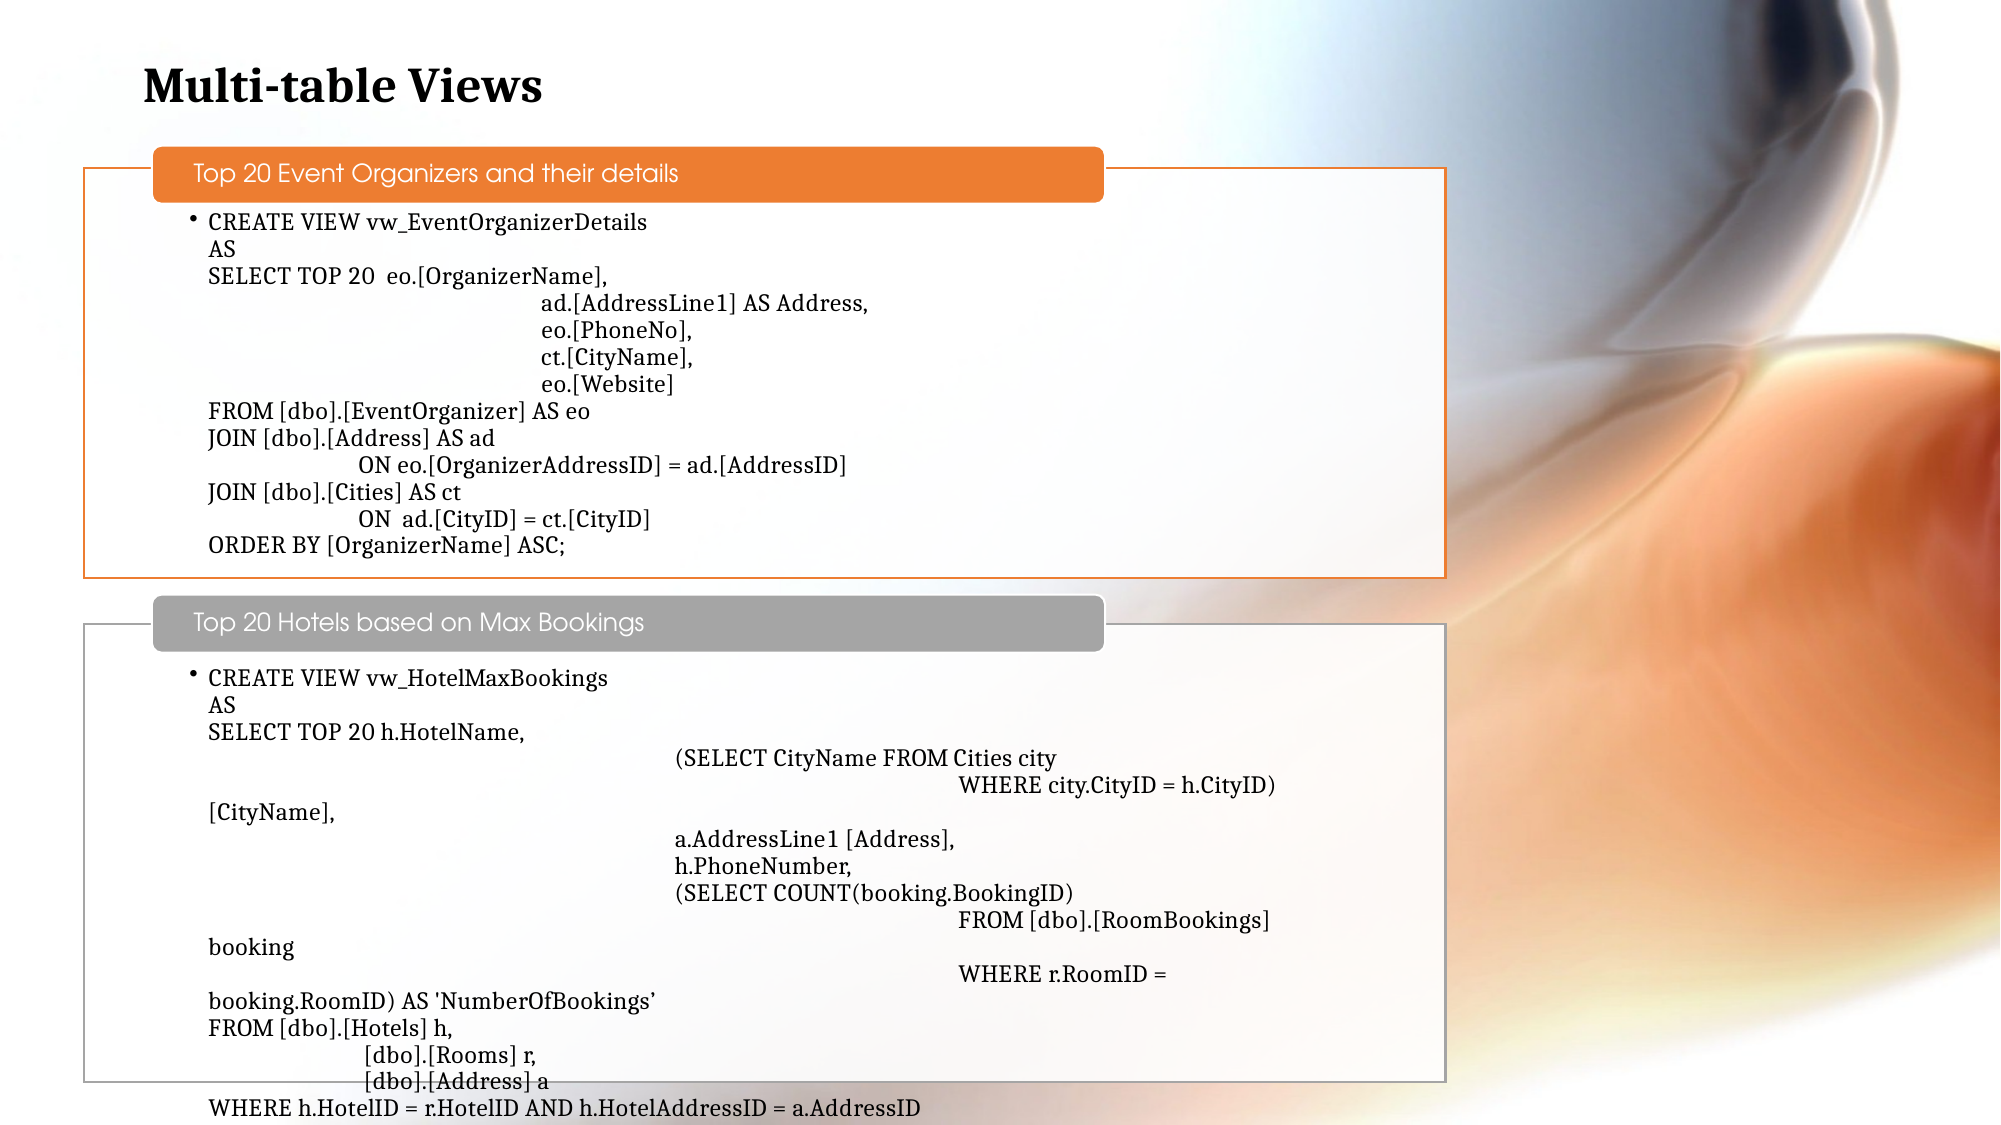

Multi-table Views
CREATE VIEW vw_EventOrganizerDetails
AS
SELECT TOP 20  eo.[OrganizerName],
		      ad.[AddressLine1] AS Address,
		      eo.[PhoneNo],
		      ct.[CityName],
		      eo.[Website]
FROM [dbo].[EventOrganizer] AS eo
JOIN [dbo].[Address] AS ad
	ON eo.[OrganizerAddressID] = ad.[AddressID]
JOIN [dbo].[Cities] AS ct
	ON  ad.[CityID] = ct.[CityID]
ORDER BY [OrganizerName] ASC;
Top 20 Event Organizers and their details
CREATE VIEW vw_HotelMaxBookings
AS
SELECT TOP 20 h.HotelName,
			   (SELECT CityName FROM Cities city
					WHERE city.CityID = h.CityID) [CityName],
			   a.AddressLine1 [Address],
			   h.PhoneNumber,
			   (SELECT COUNT(booking.BookingID)
					FROM [dbo].[RoomBookings] booking
					WHERE r.RoomID = booking.RoomID) AS 'NumberOfBookings’
FROM [dbo].[Hotels] h,
	 [dbo].[Rooms] r,
	 [dbo].[Address] a
WHERE h.HotelID = r.HotelID AND h.HotelAddressID = a.AddressID
ORDER BY [NumberOfBookings] DESC;
Top 20 Hotels based on Max Bookings